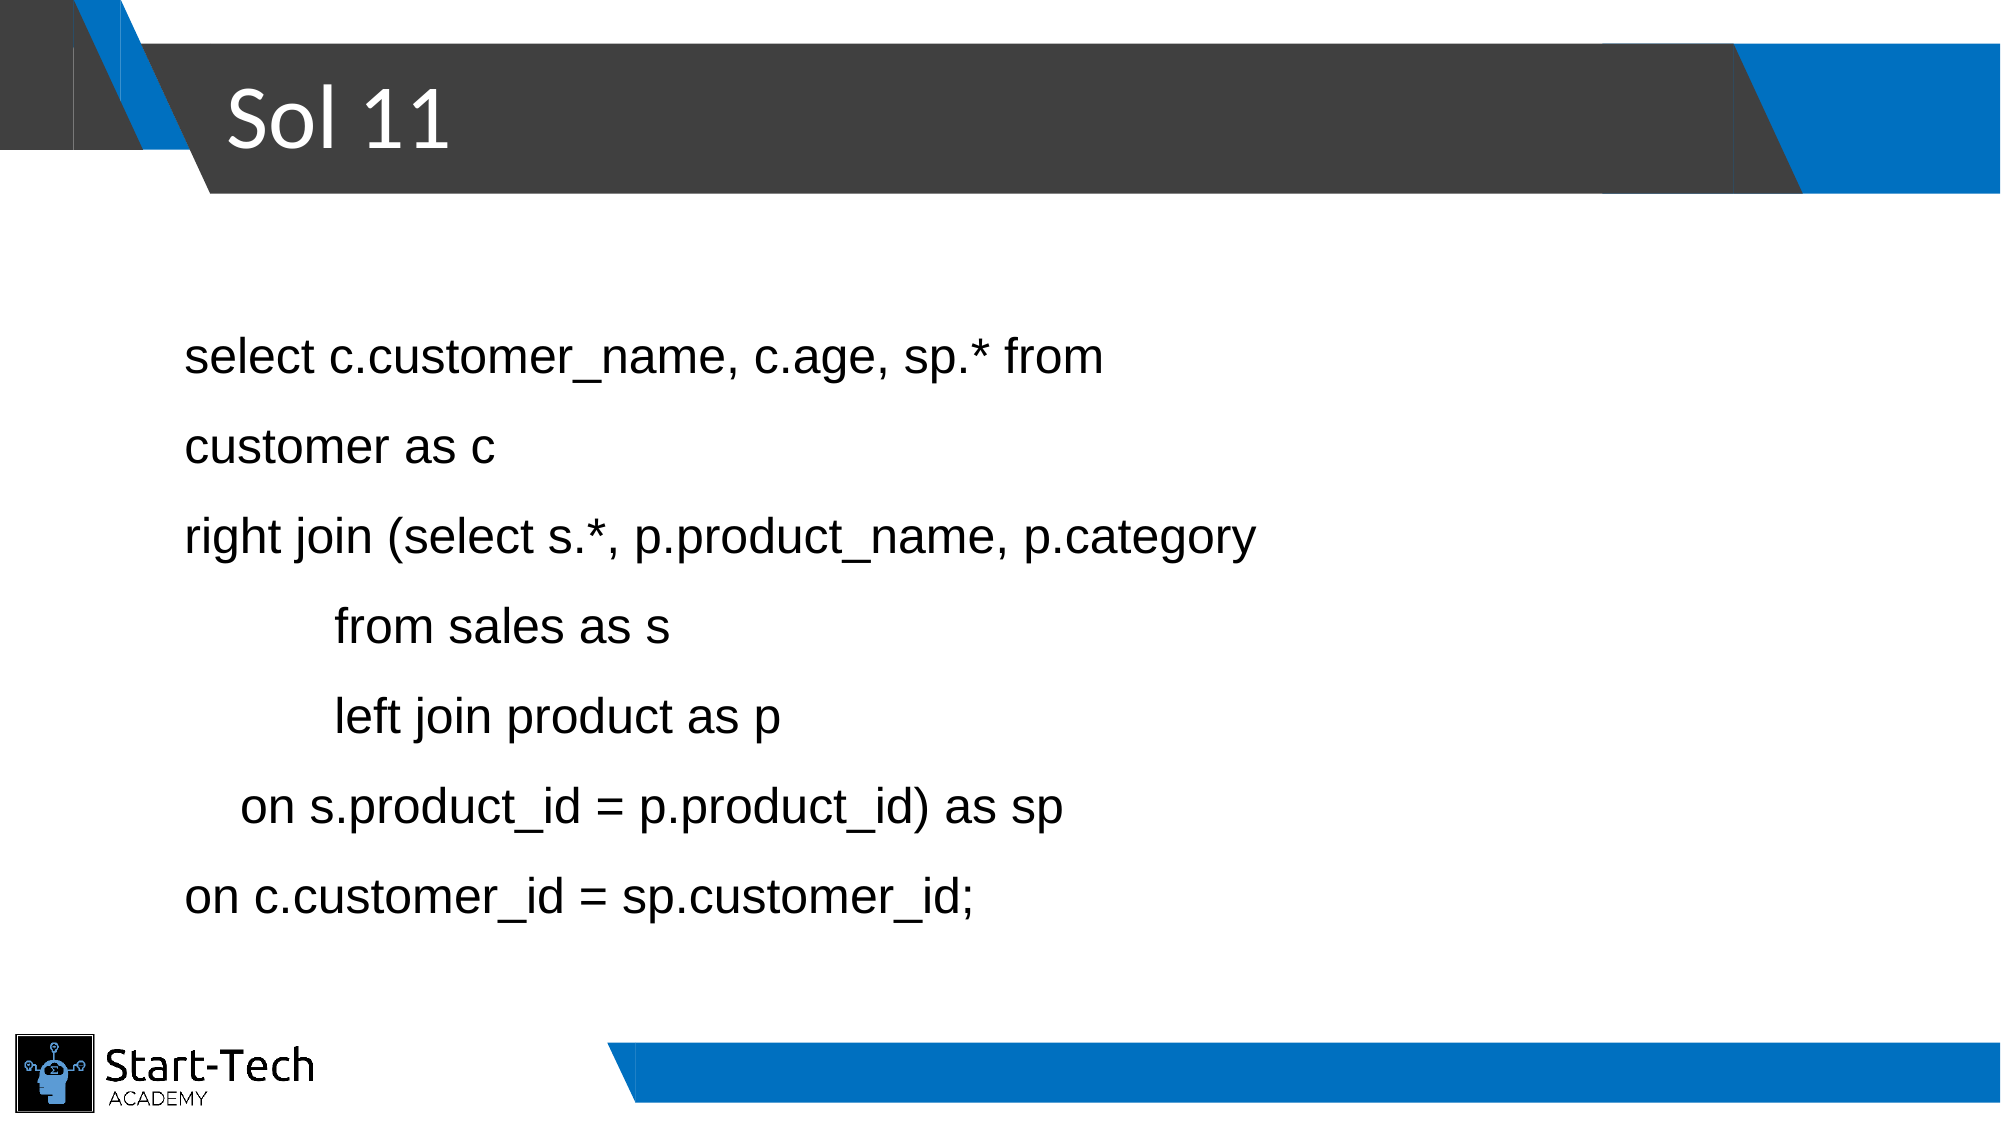

# Sol 11
select c.customer_name, c.age, sp.* from
customer as c
right join (select s.*, p.product_name, p.category
	from sales as s
	left join product as p
    on s.product_id = p.product_id) as sp
on c.customer_id = sp.customer_id;